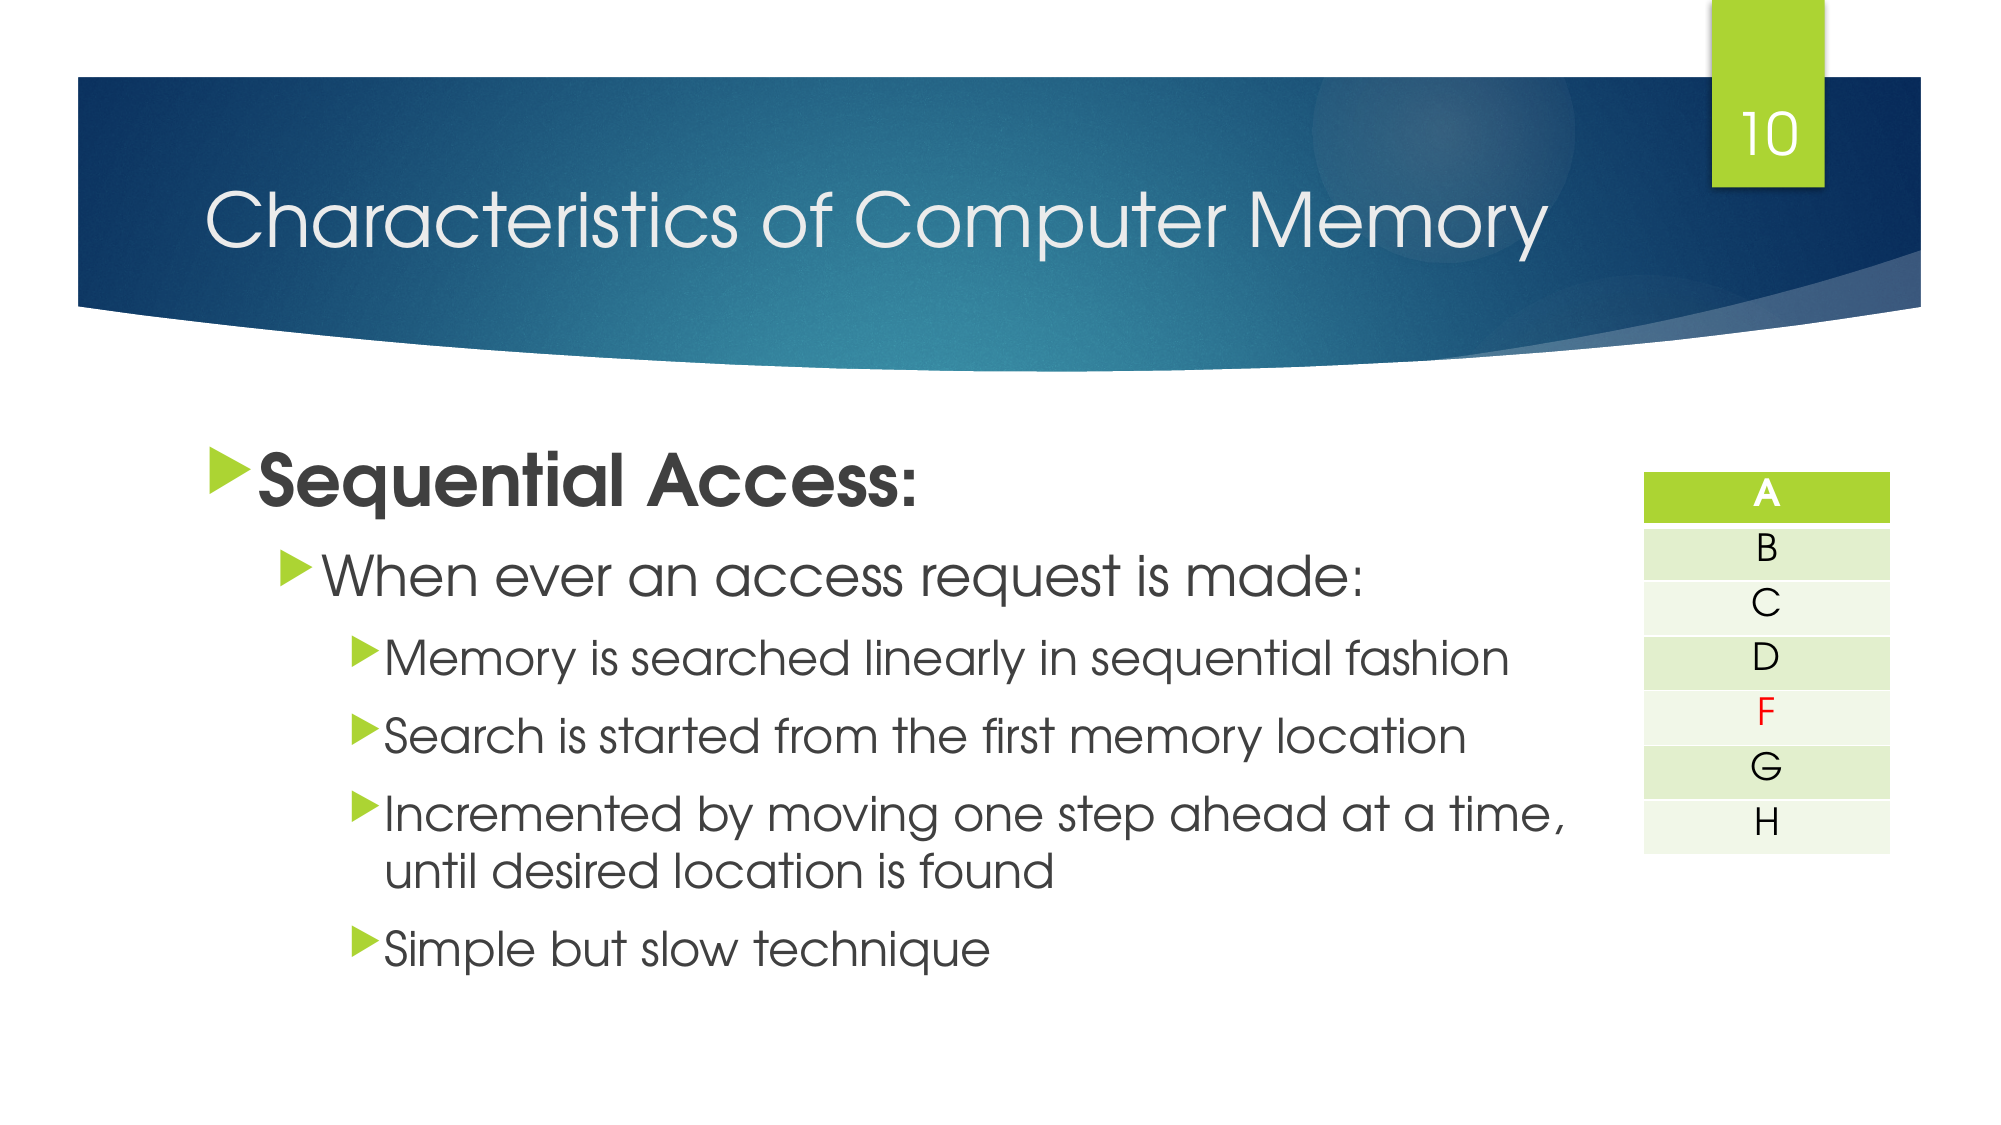

10
# Characteristics of Computer Memory
Sequential Access:
When ever an access request is made:
Memory is searched linearly in sequential fashion
Search is started from the first memory location
Incremented by moving one step ahead at a time, until desired location is found
Simple but slow technique
| A |
| --- |
| B |
| C |
| D |
| F |
| G |
| H |